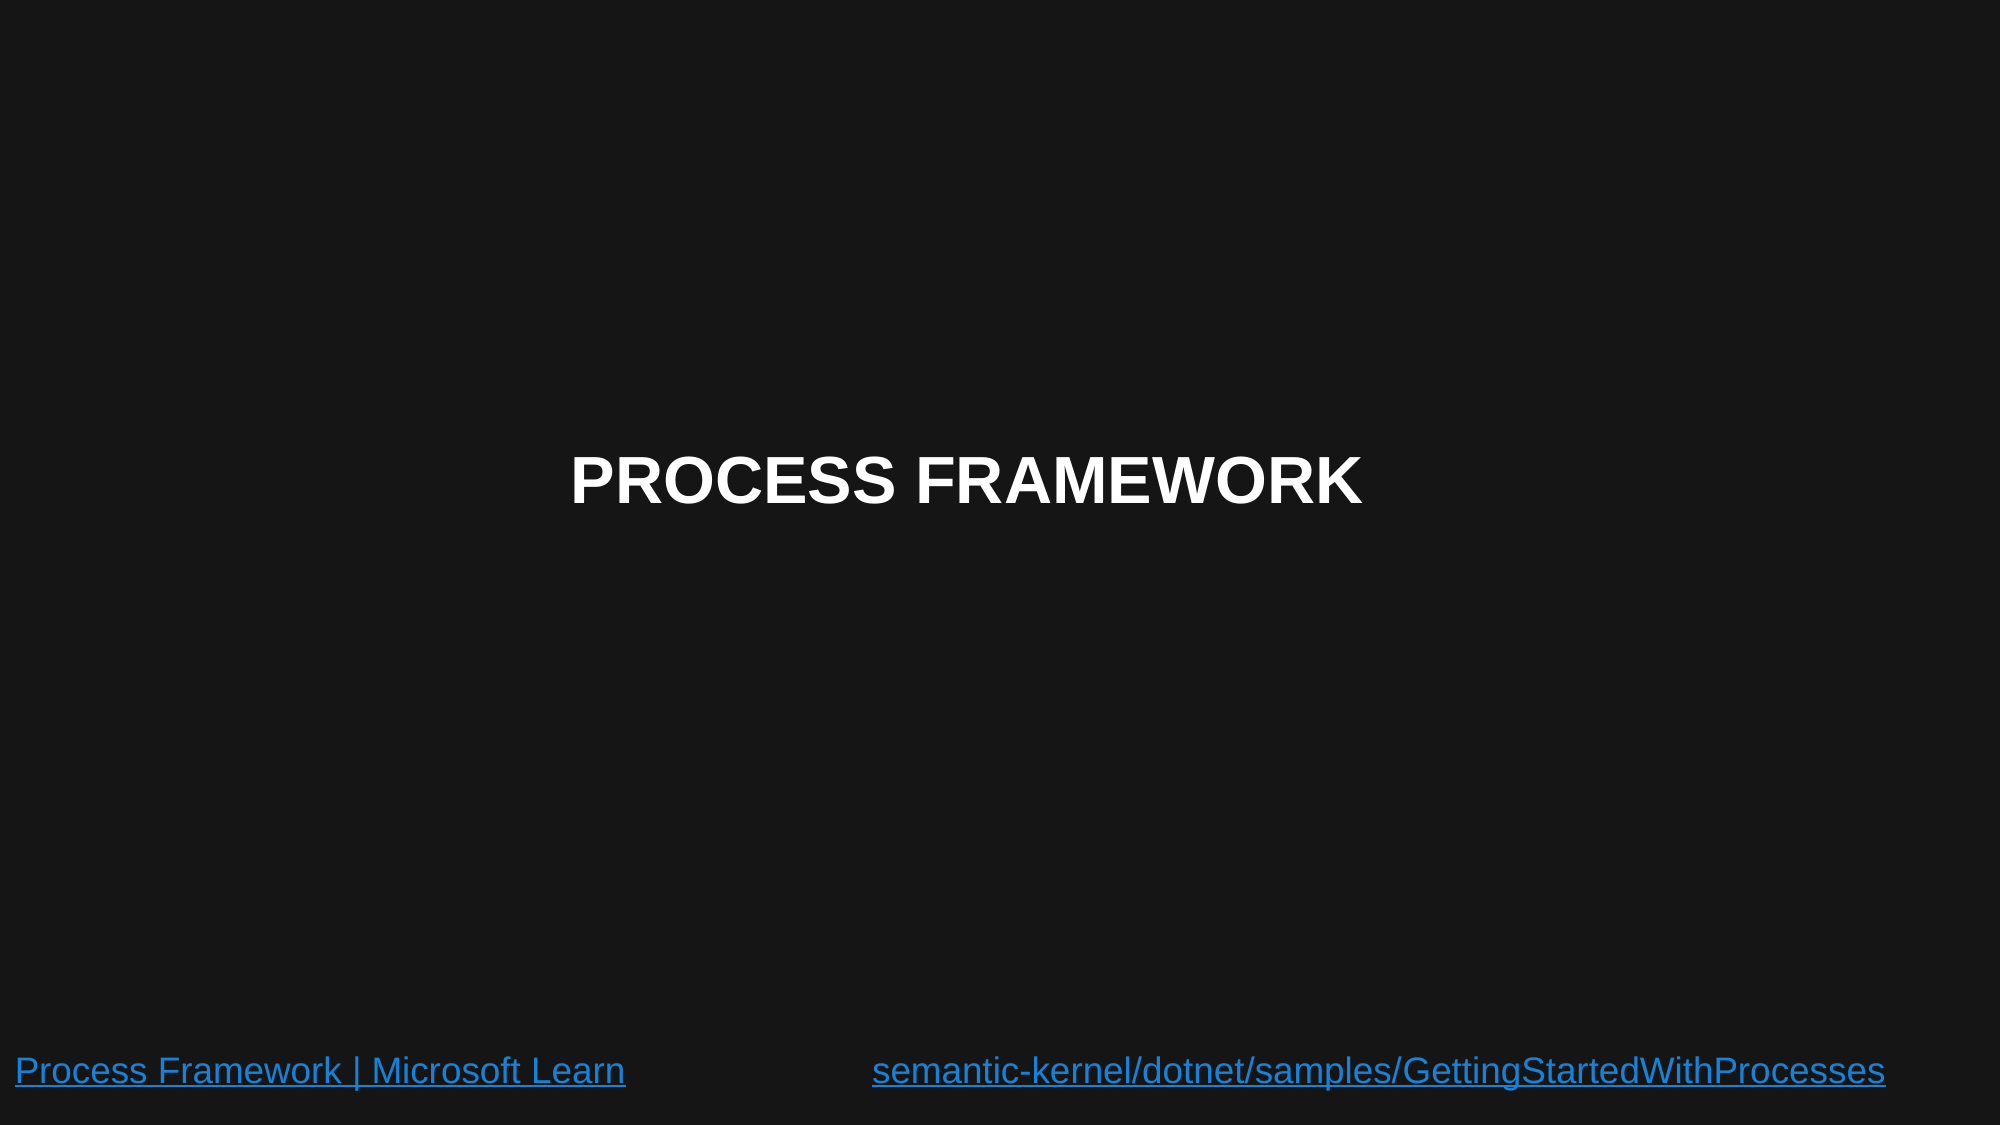

# PROCESS FRAMEWORK
Process Framework | Microsoft Learn
semantic-kernel/dotnet/samples/GettingStartedWithProcesses